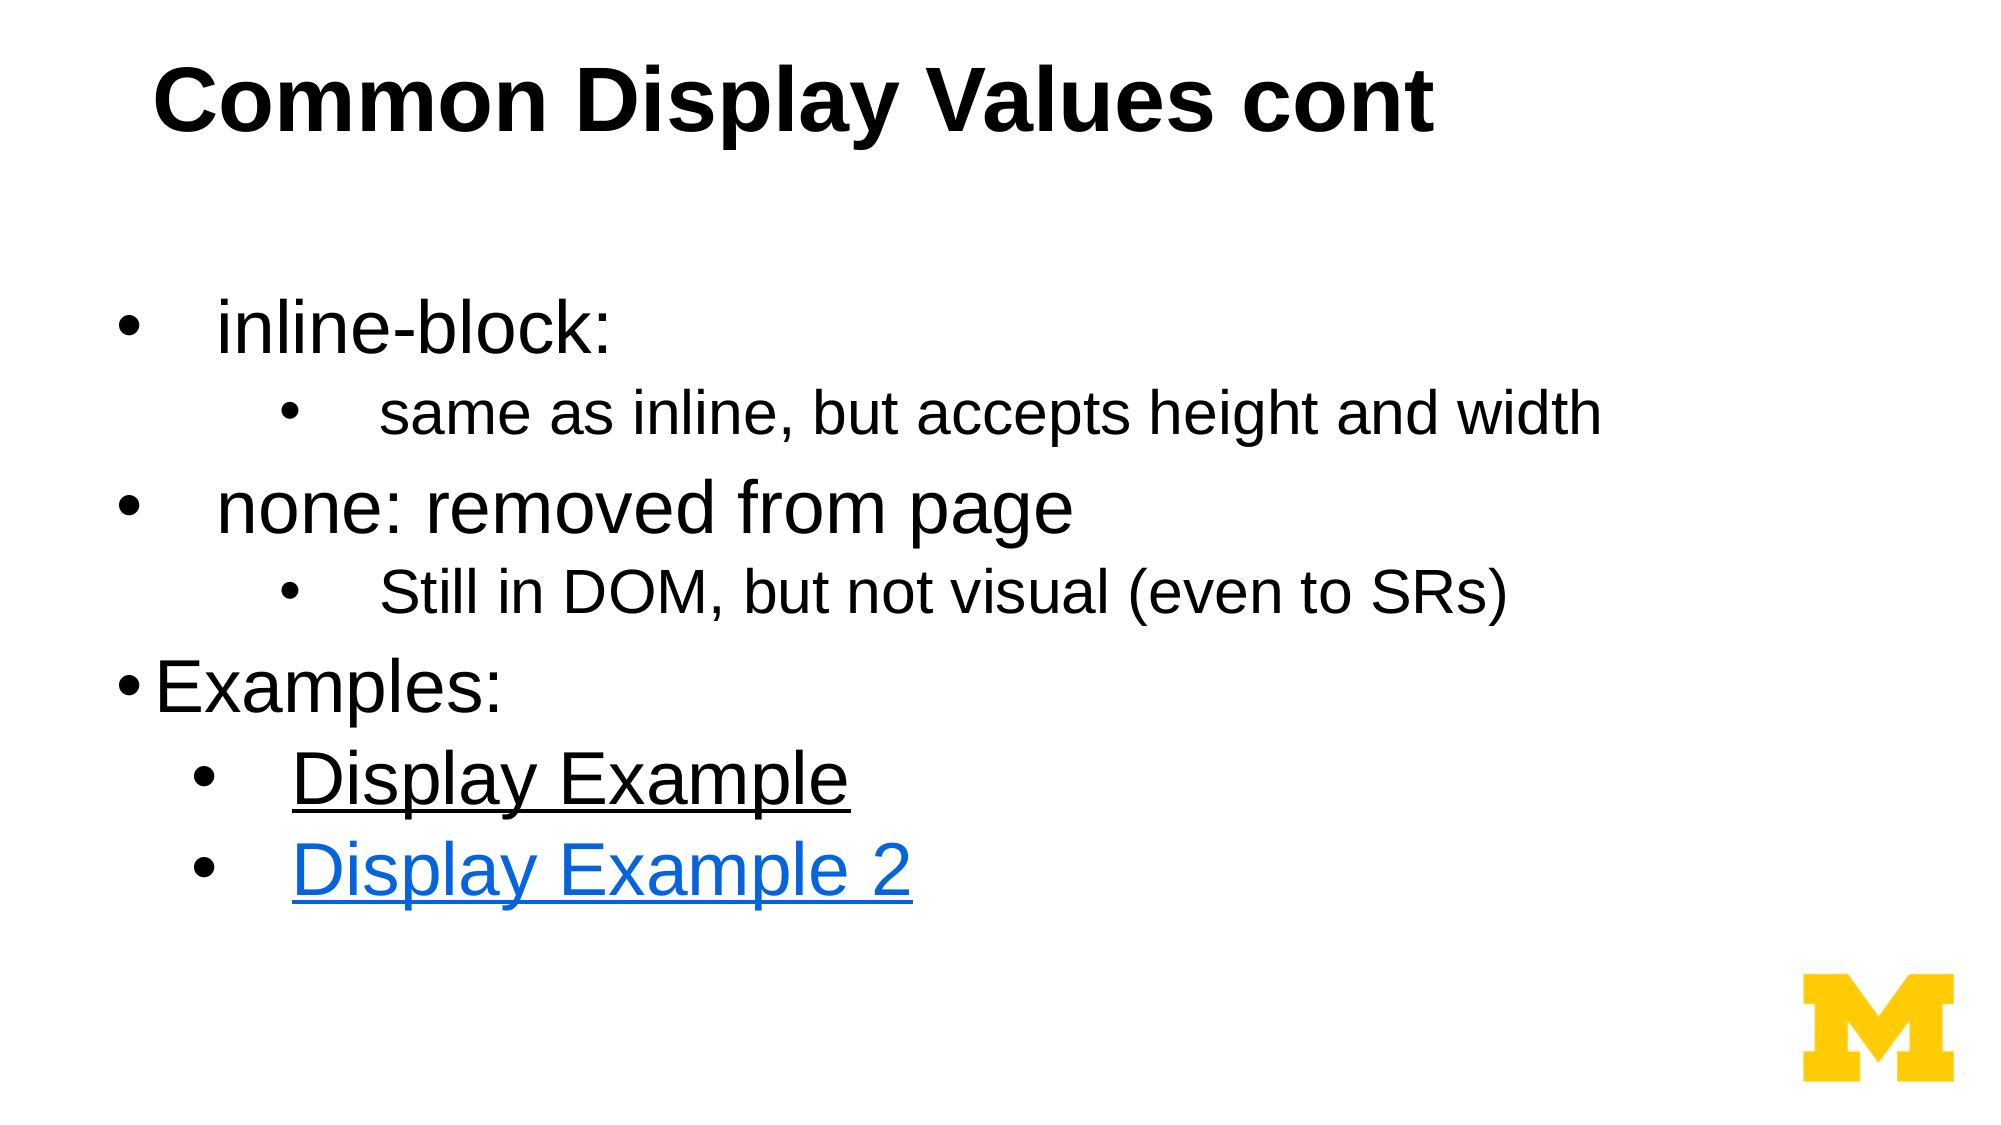

# Common Display Values cont
inline-block:
same as inline, but accepts height and width
none: removed from page
Still in DOM, but not visual (even to SRs)
Examples:
Display Example
Display Example 2